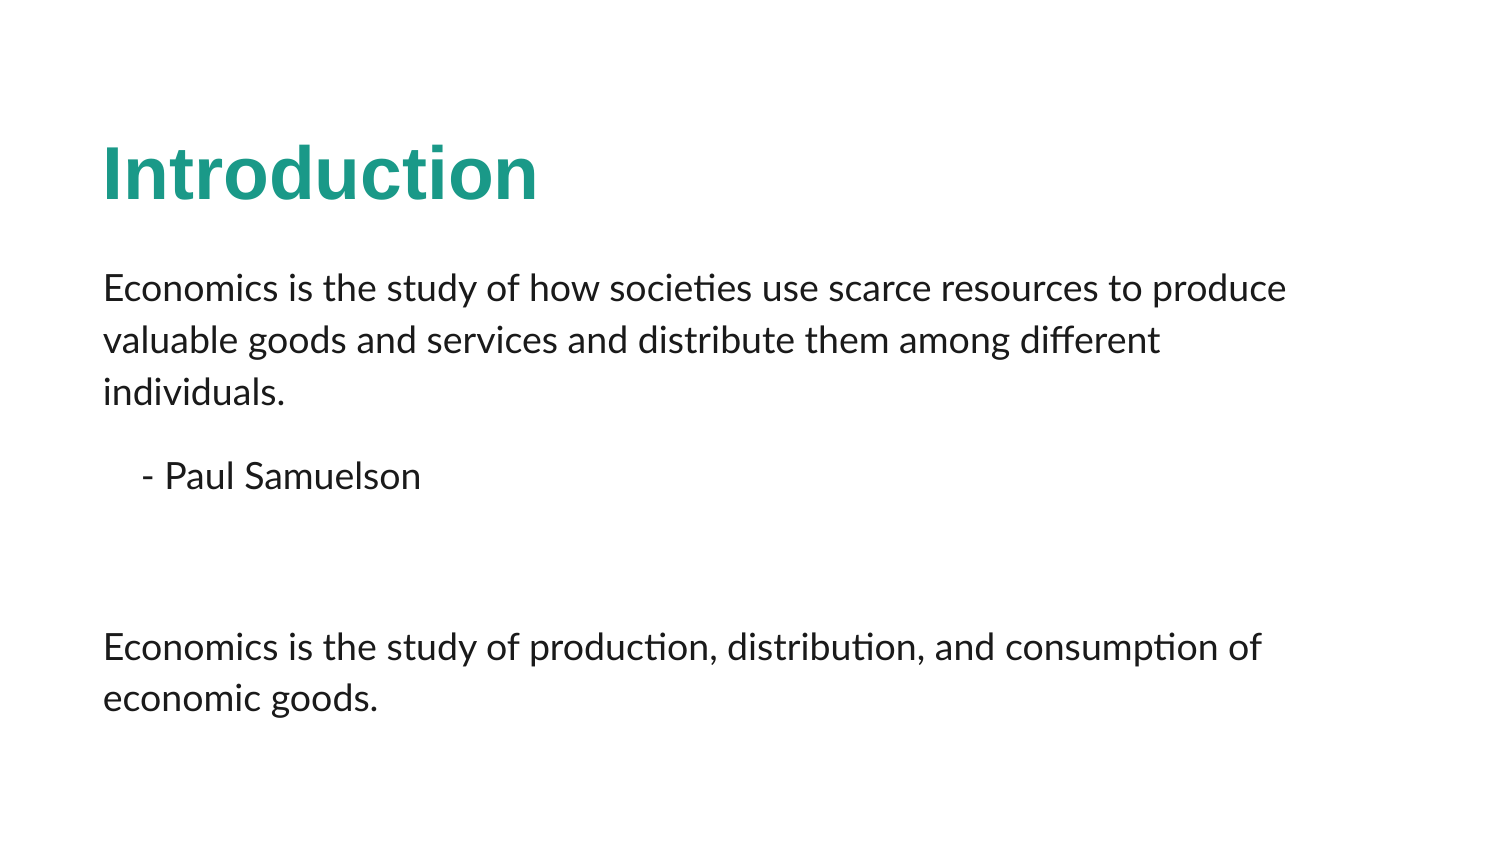

Introduction
Economics is the study of how societies use scarce resources to produce valuable goods and services and distribute them among different individuals.
    - Paul Samuelson

Economics is the study of production, distribution, and consumption of economic goods.